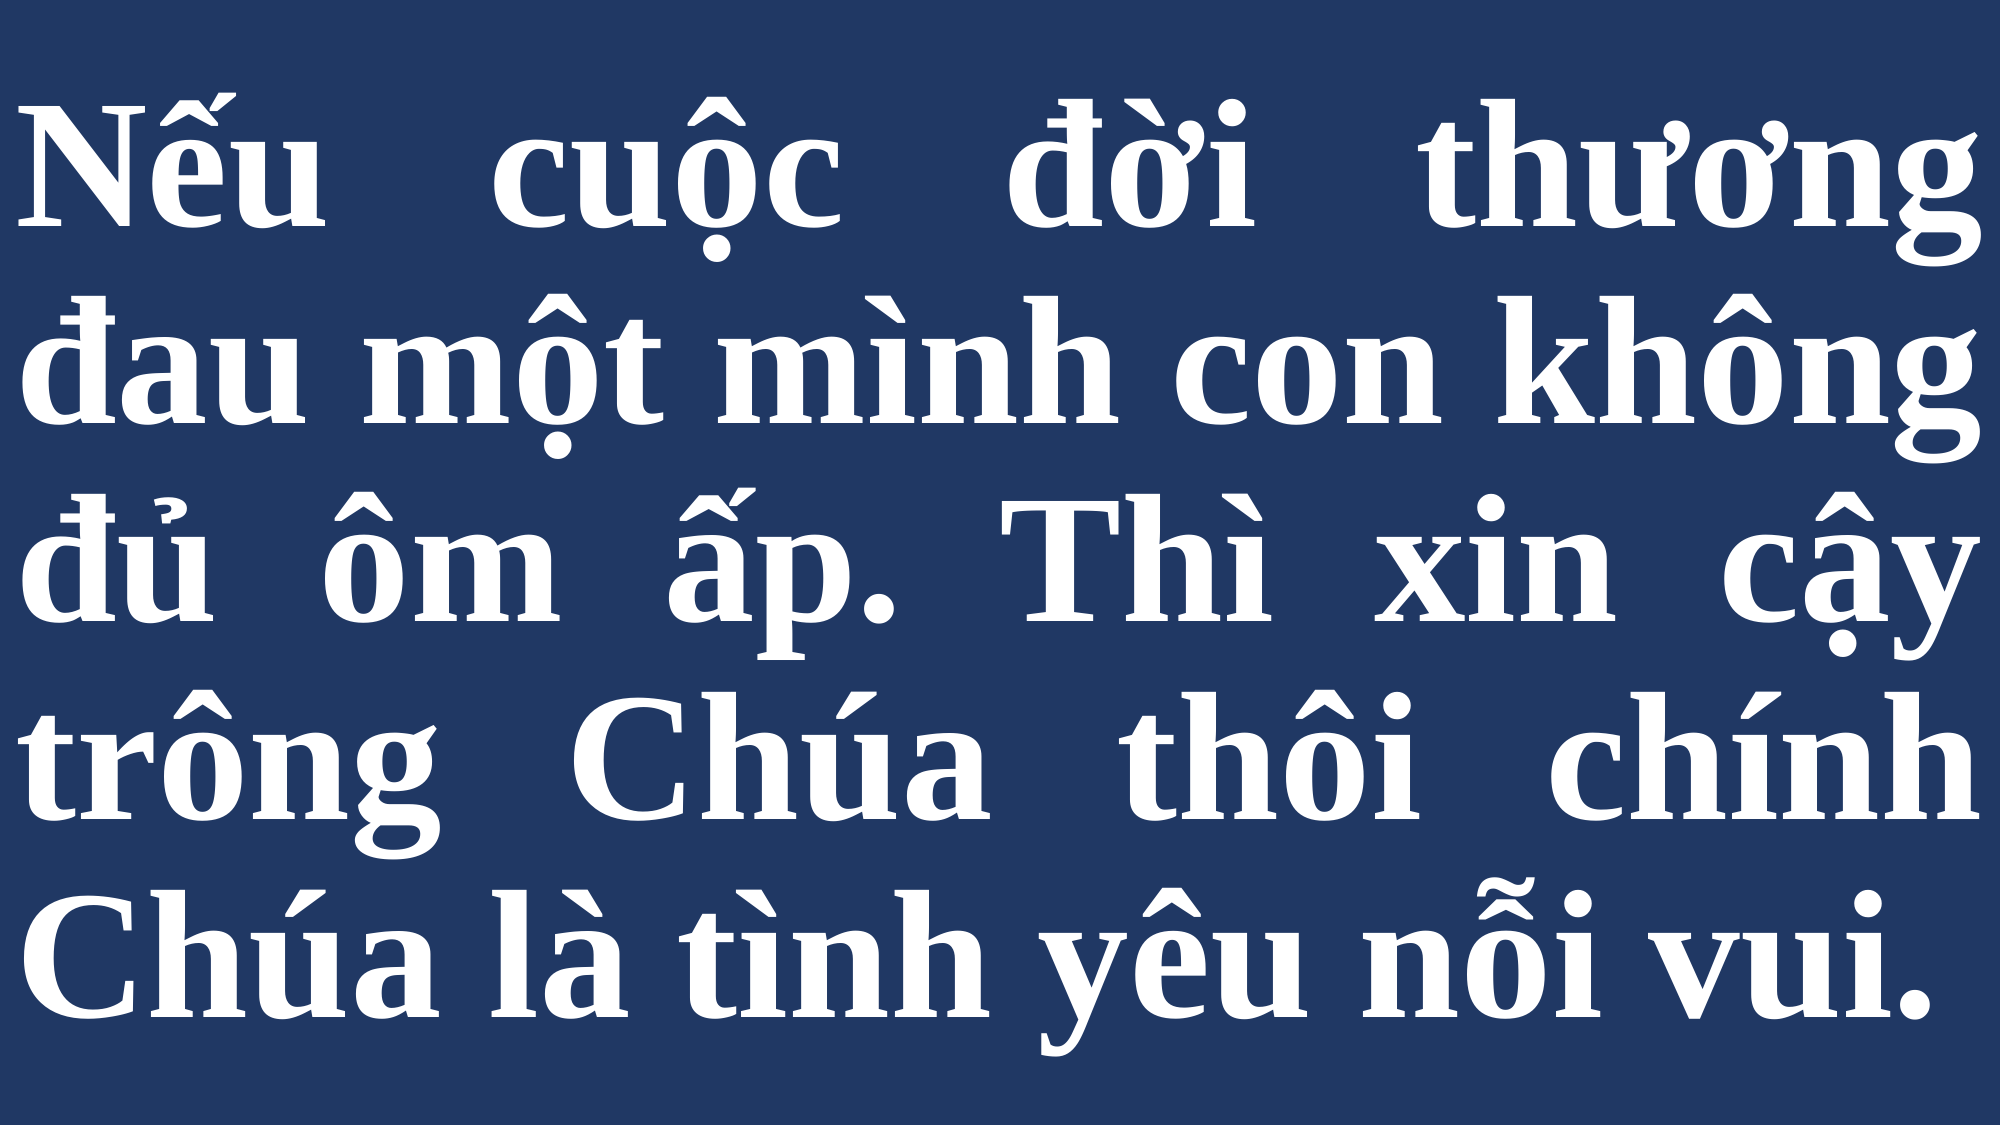

# Nếu cuộc đời thương đau một mình con không đủ ôm ấp. Thì xin cậy trông Chúa thôi chính Chúa là tình yêu nỗi vui.